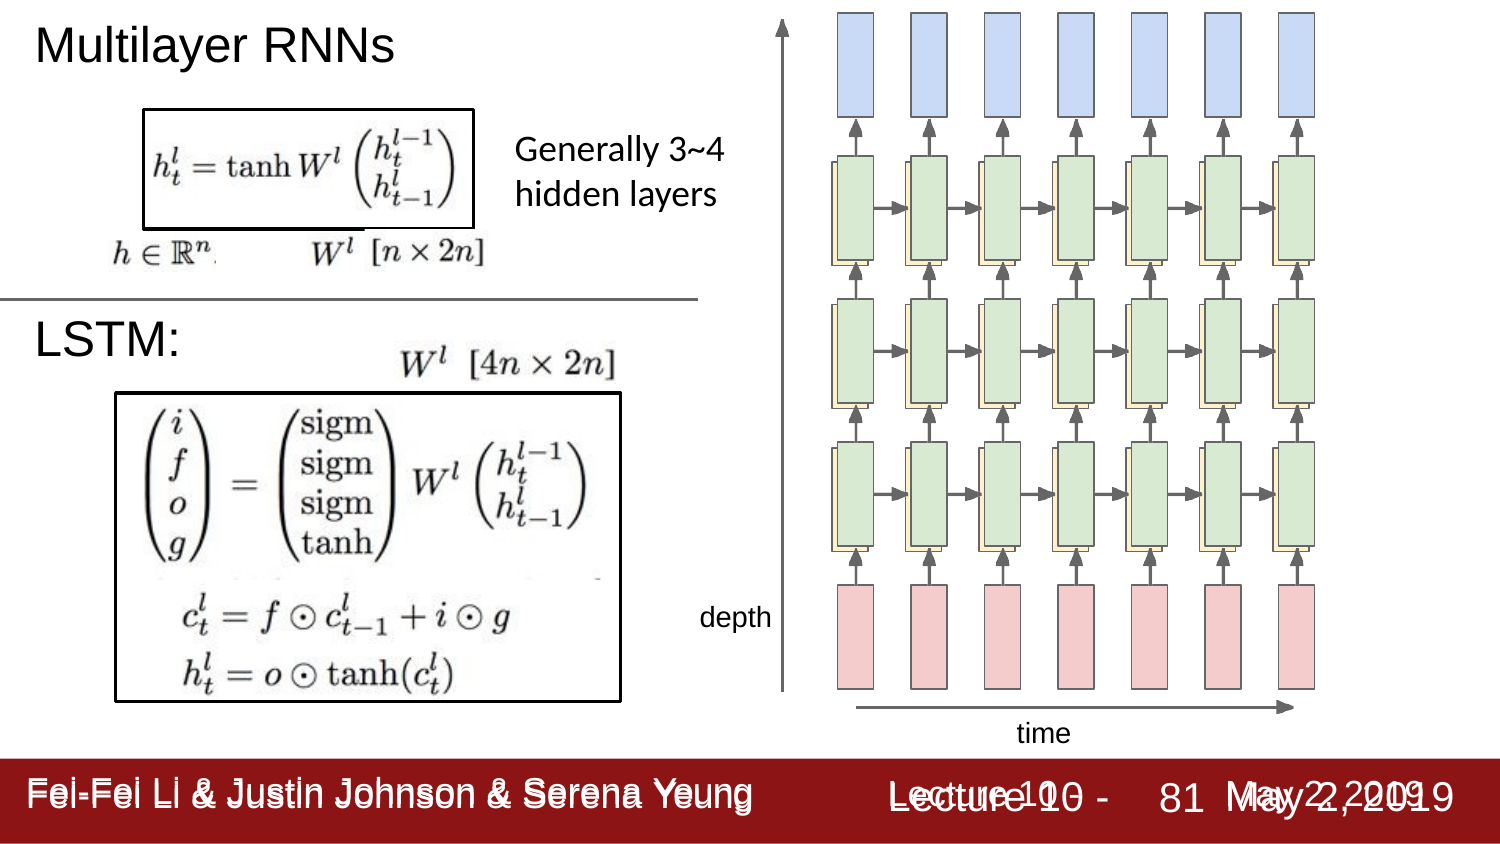

# Multilayer RNNs

Generally 3~4 hidden layers

LSTM:

depth

time
Lecture 10 -
May 2, 2019
Fei-Fei Li & Justin Johnson & Serena Yeung
81
Fei-Fei Li & Justin Johnson & Serena Yeung	Lecture 10 -	May 2, 2019